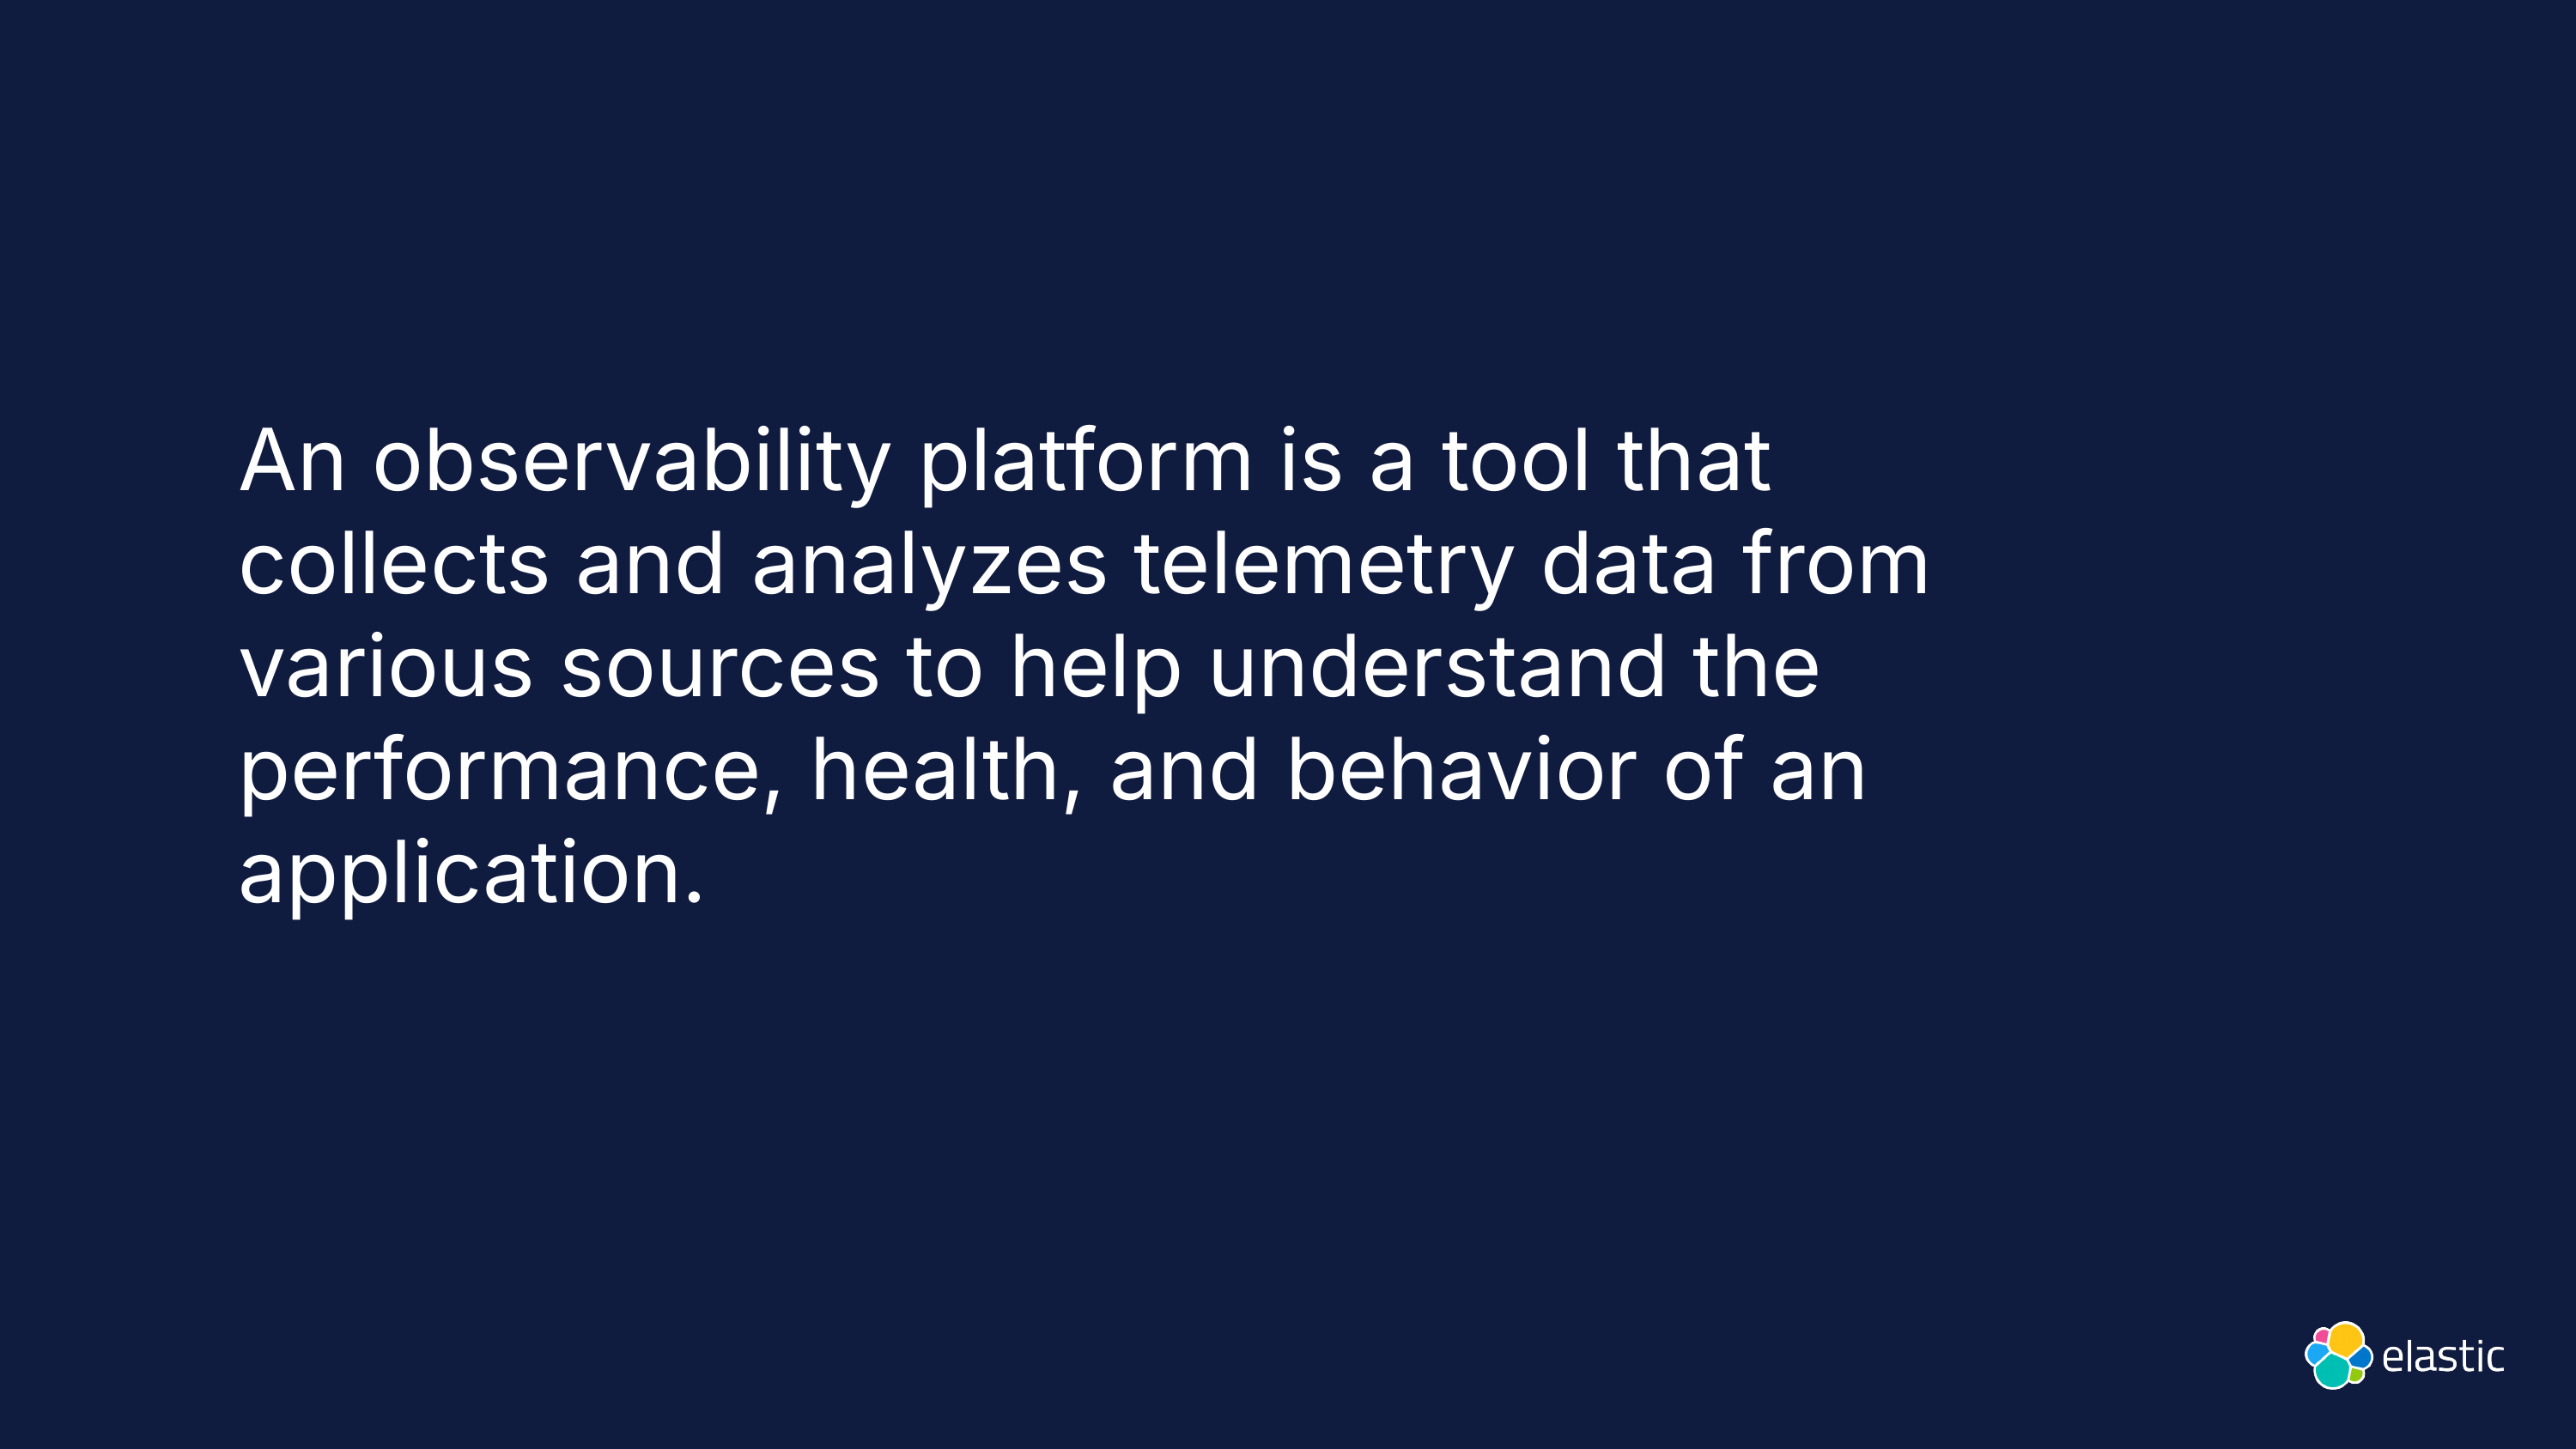

# An observability platform is a tool that collects and analyzes telemetry data from various sources to help understand the performance, health, and behavior of an application.